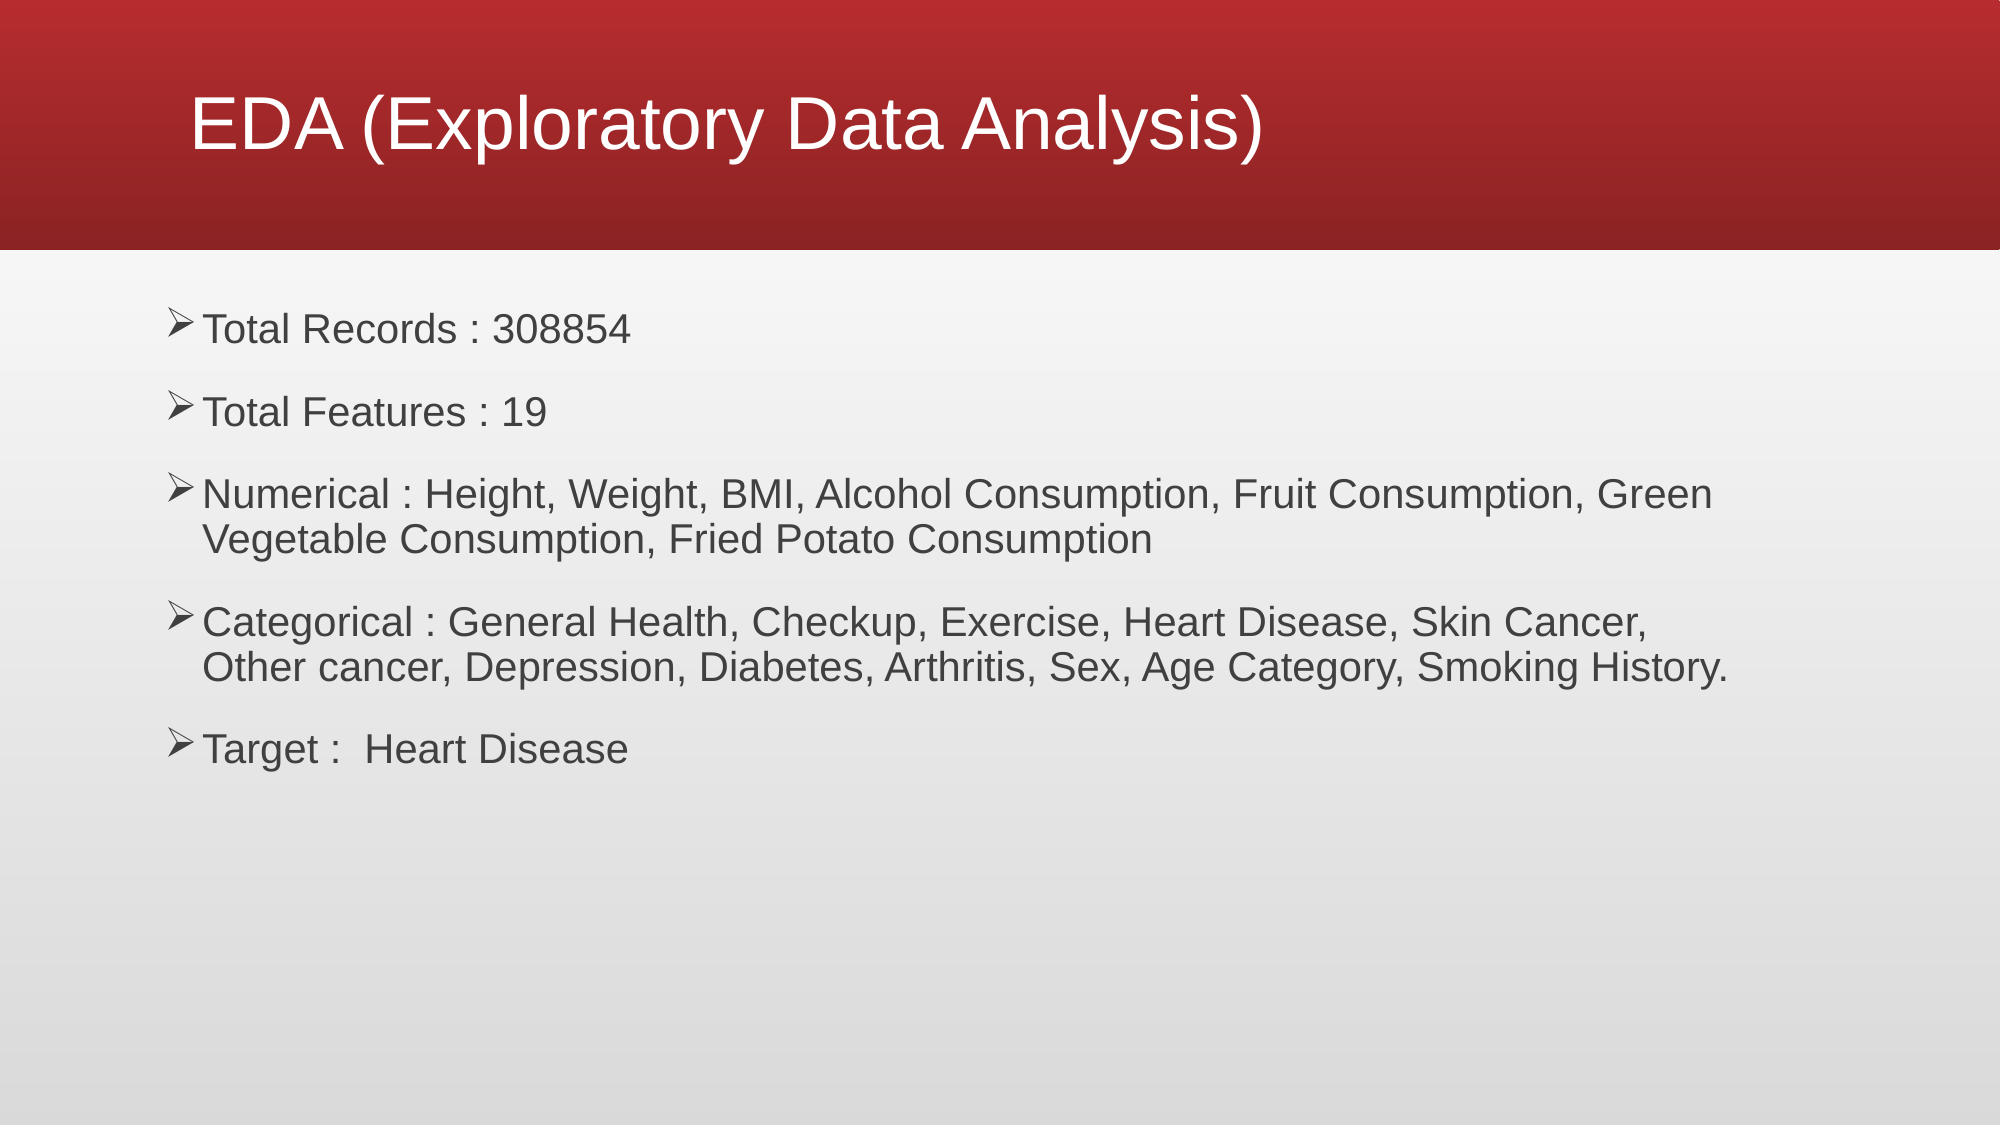

# EDA (Exploratory Data Analysis)
Total Records : 308854
Total Features : 19
Numerical : Height, Weight, BMI, Alcohol Consumption, Fruit Consumption, Green Vegetable Consumption, Fried Potato Consumption
Categorical : General Health, Checkup, Exercise, Heart Disease, Skin Cancer, Other cancer, Depression, Diabetes, Arthritis, Sex, Age Category, Smoking History.
Target :  Heart Disease